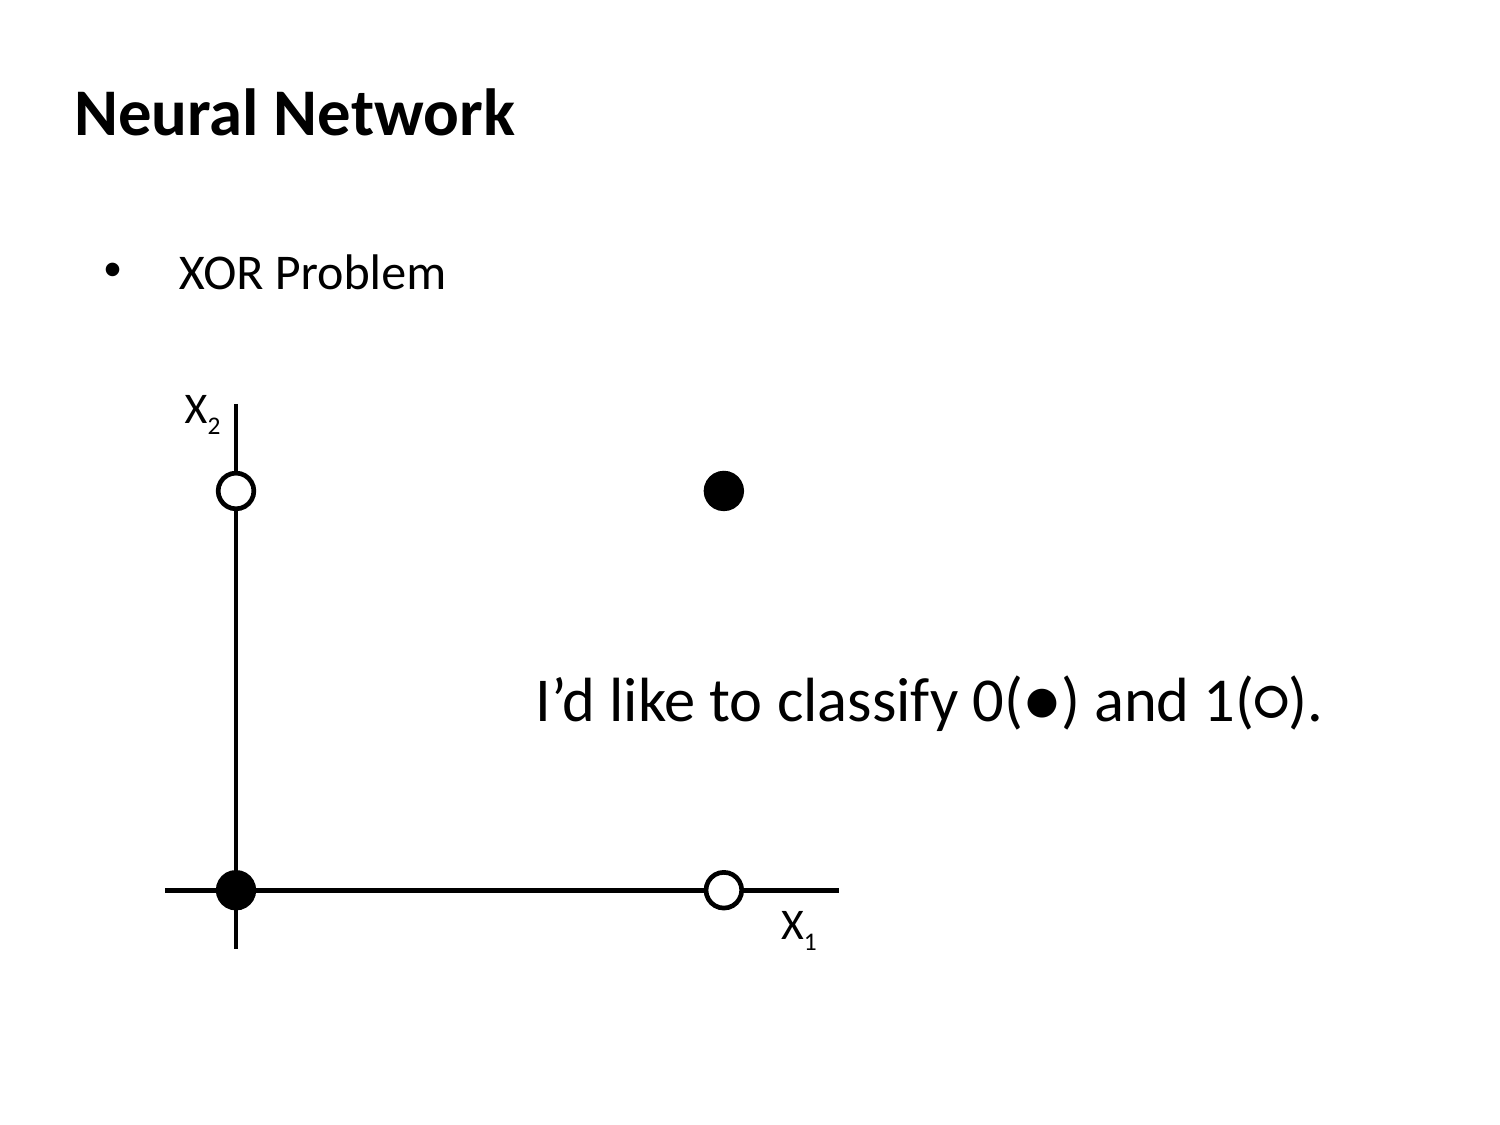

Neural Network
XOR Problem
X2

I’d like to classify 0(●) and 1(○).

X1